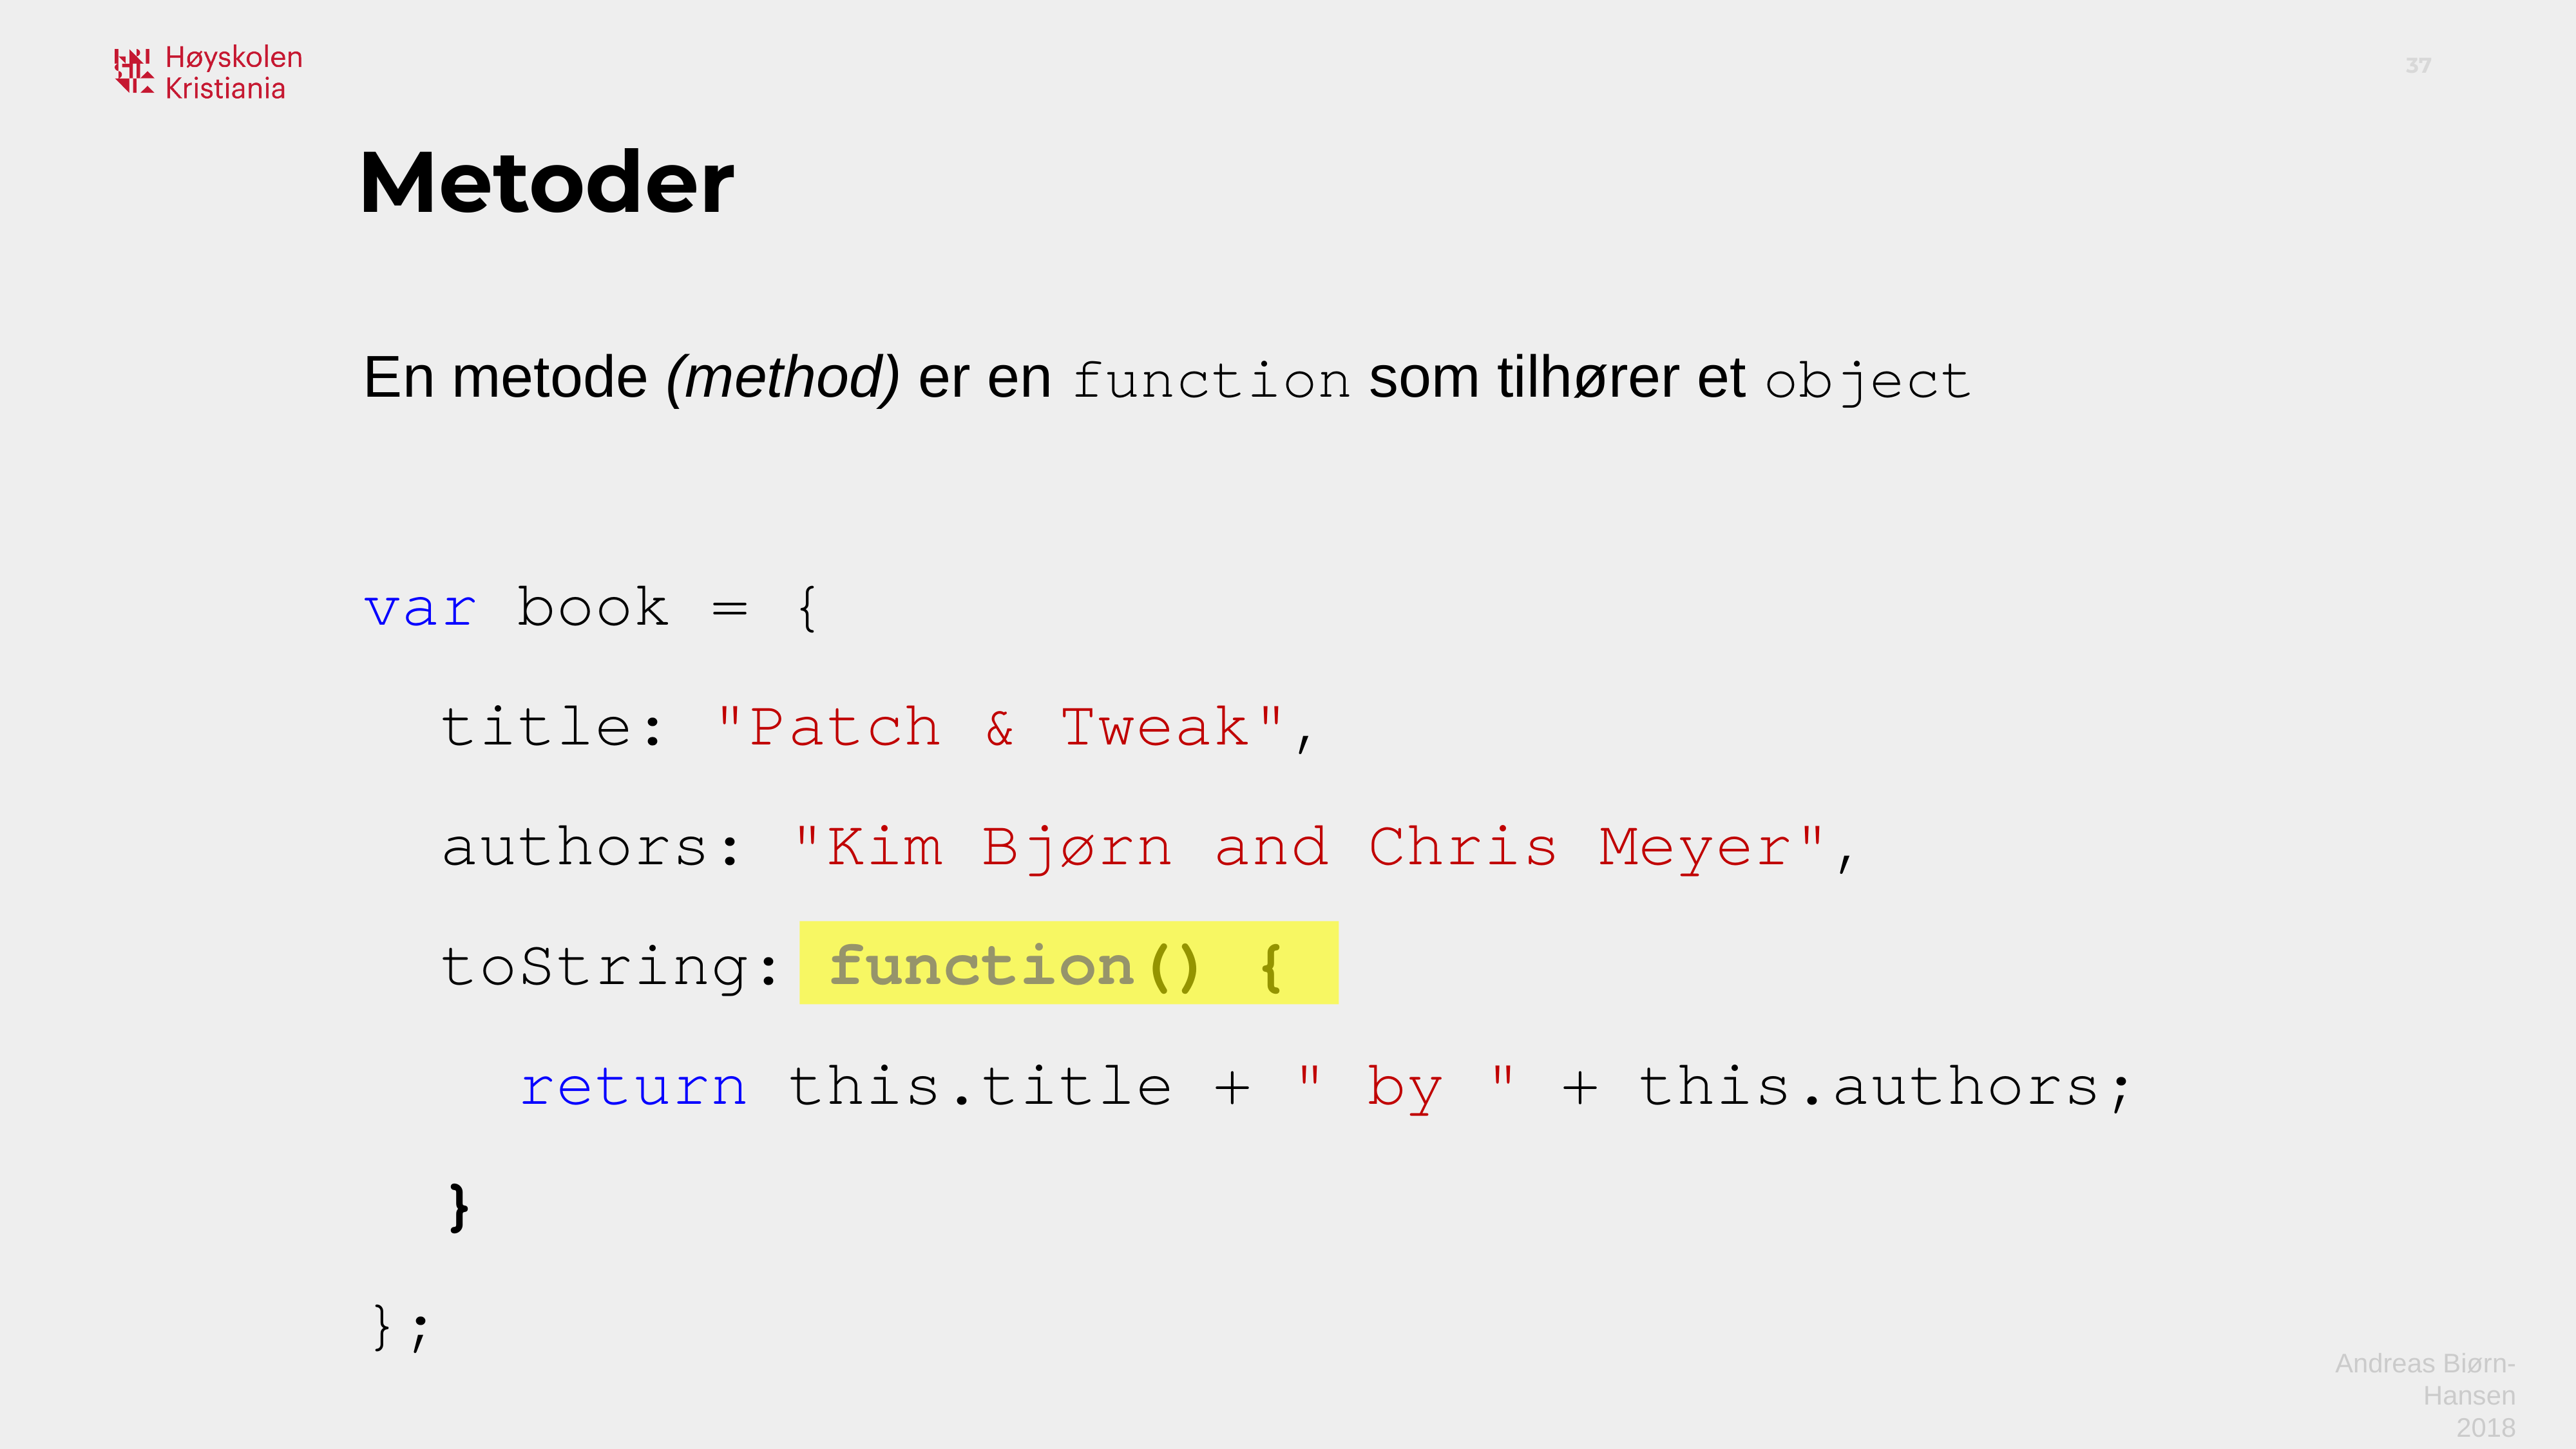

Metoder
En metode (method) er en function som tilhører et object

var book = {
  title: "Patch & Tweak",
  authors: "Kim Bjørn and Chris Meyer",
  toString: function() {
    return this.title + " by " + this.authors;
  }
};